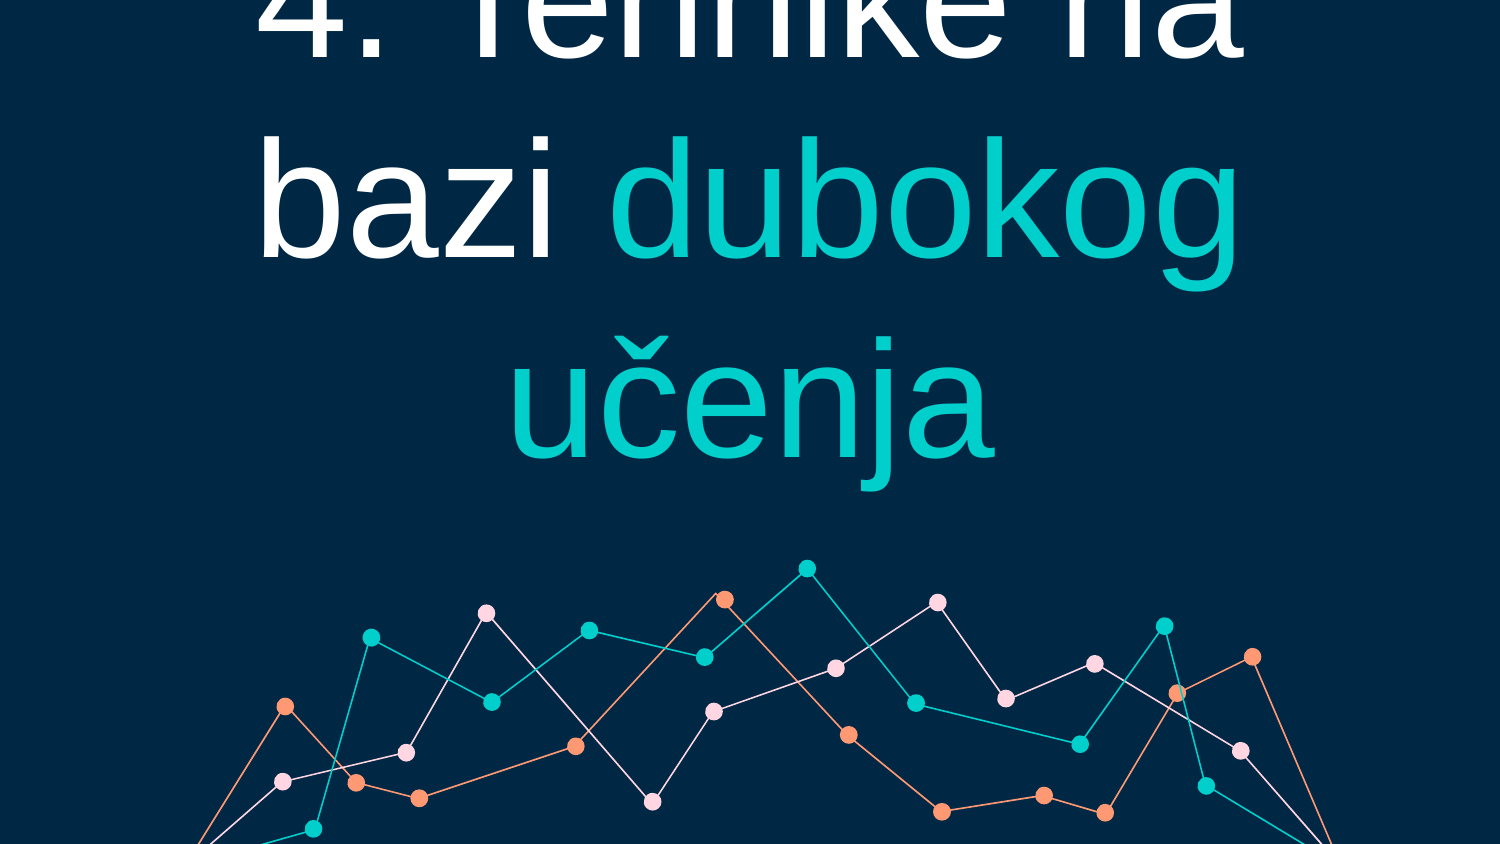

# 4. Tehnike na bazi dubokog učenja